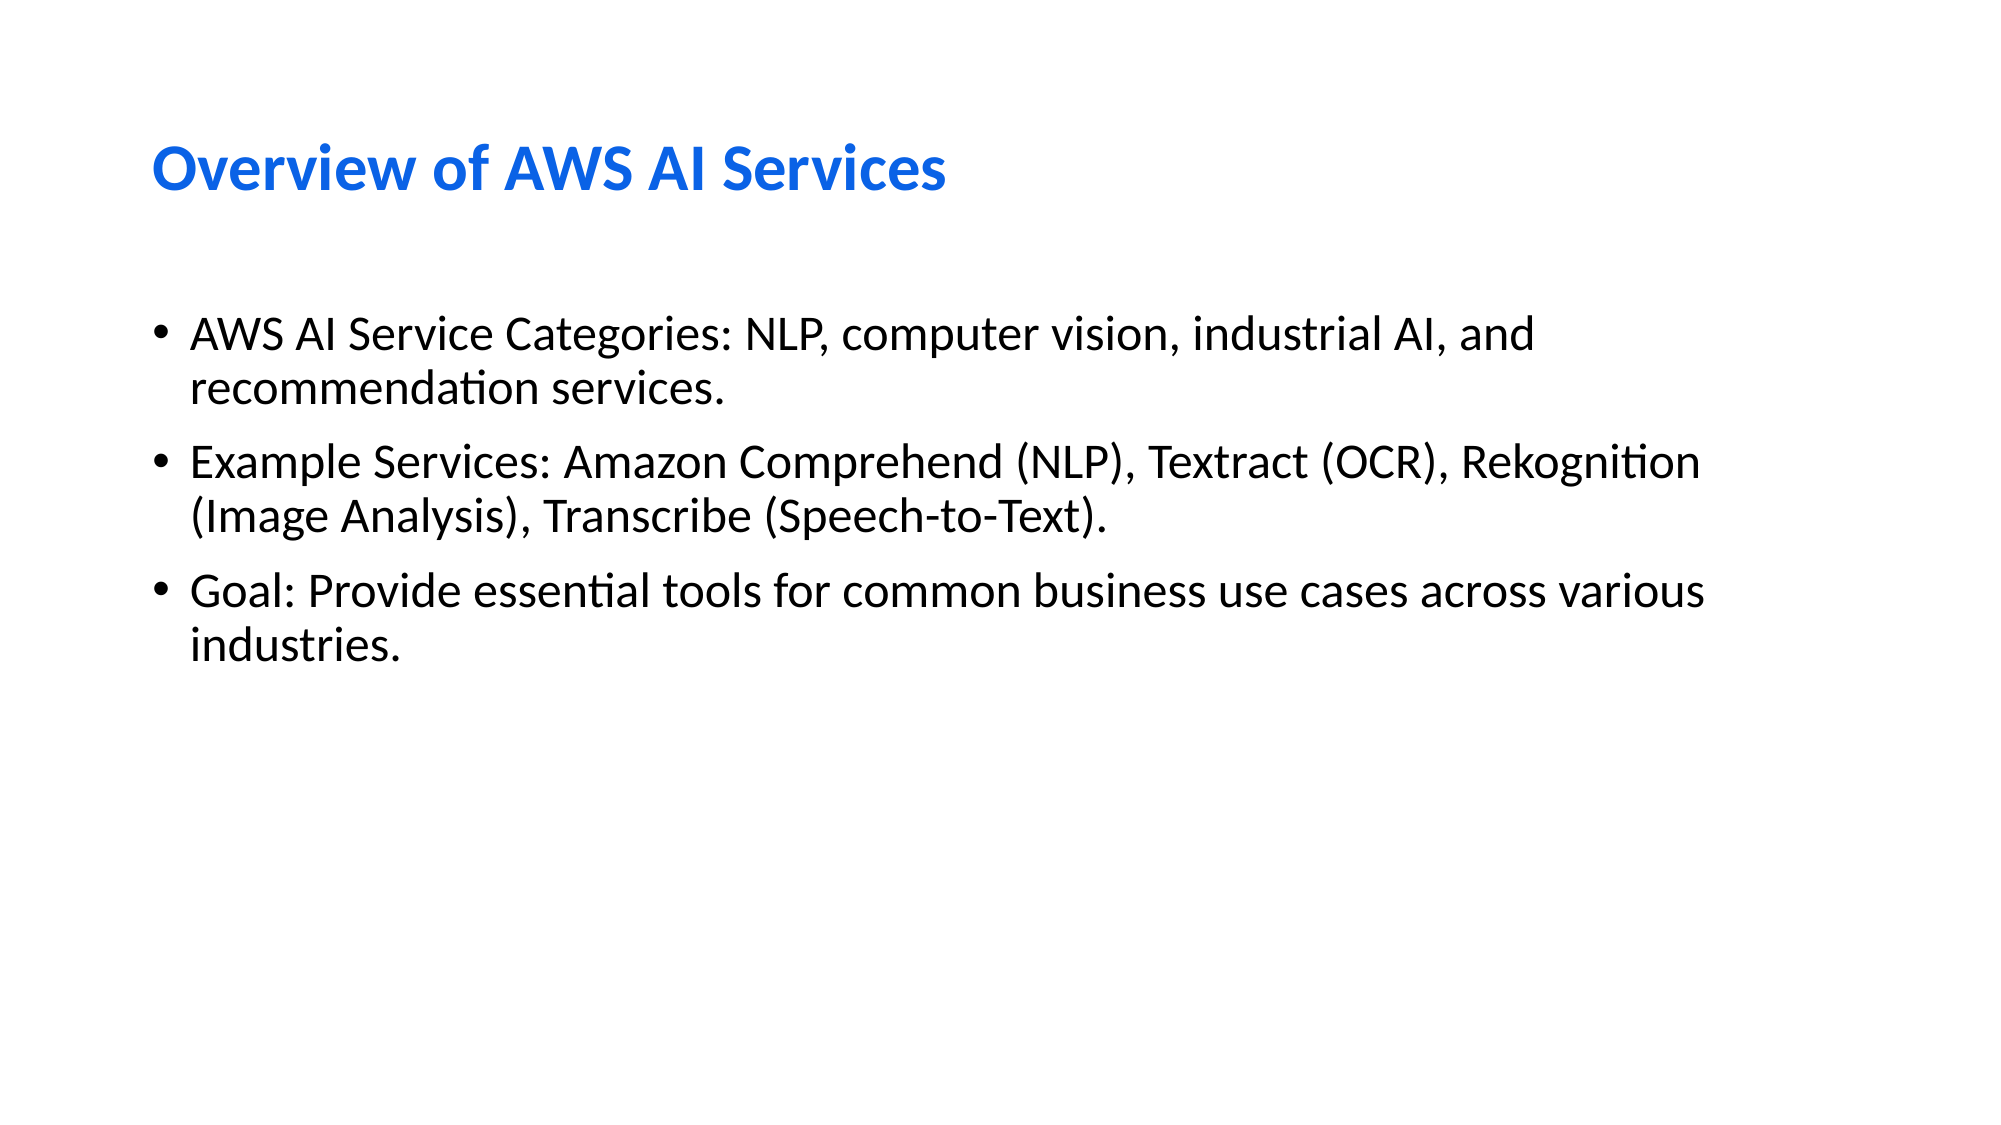

# Overview of AWS AI Services
AWS AI Service Categories: NLP, computer vision, industrial AI, and recommendation services.
Example Services: Amazon Comprehend (NLP), Textract (OCR), Rekognition (Image Analysis), Transcribe (Speech-to-Text).
Goal: Provide essential tools for common business use cases across various industries.